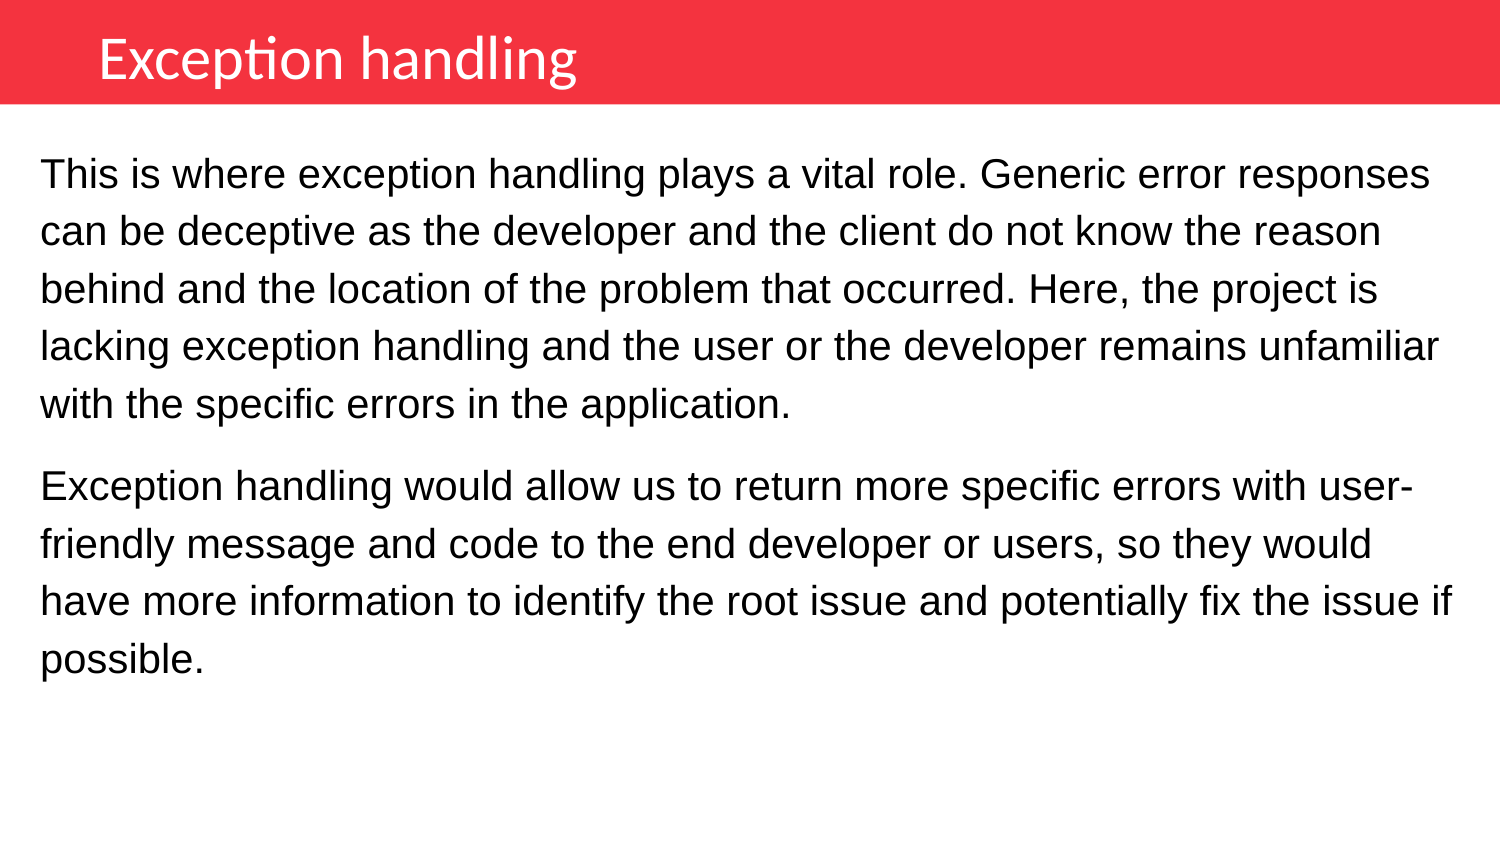

Exception handling

This is where exception handling plays a vital role. Generic error responses can be deceptive as the developer and the client do not know the reason behind and the location of the problem that occurred. Here, the project is lacking exception handling and the user or the developer remains unfamiliar with the specific errors in the application.
Exception handling would allow us to return more specific errors with user-friendly message and code to the end developer or users, so they would have more information to identify the root issue and potentially fix the issue if possible.